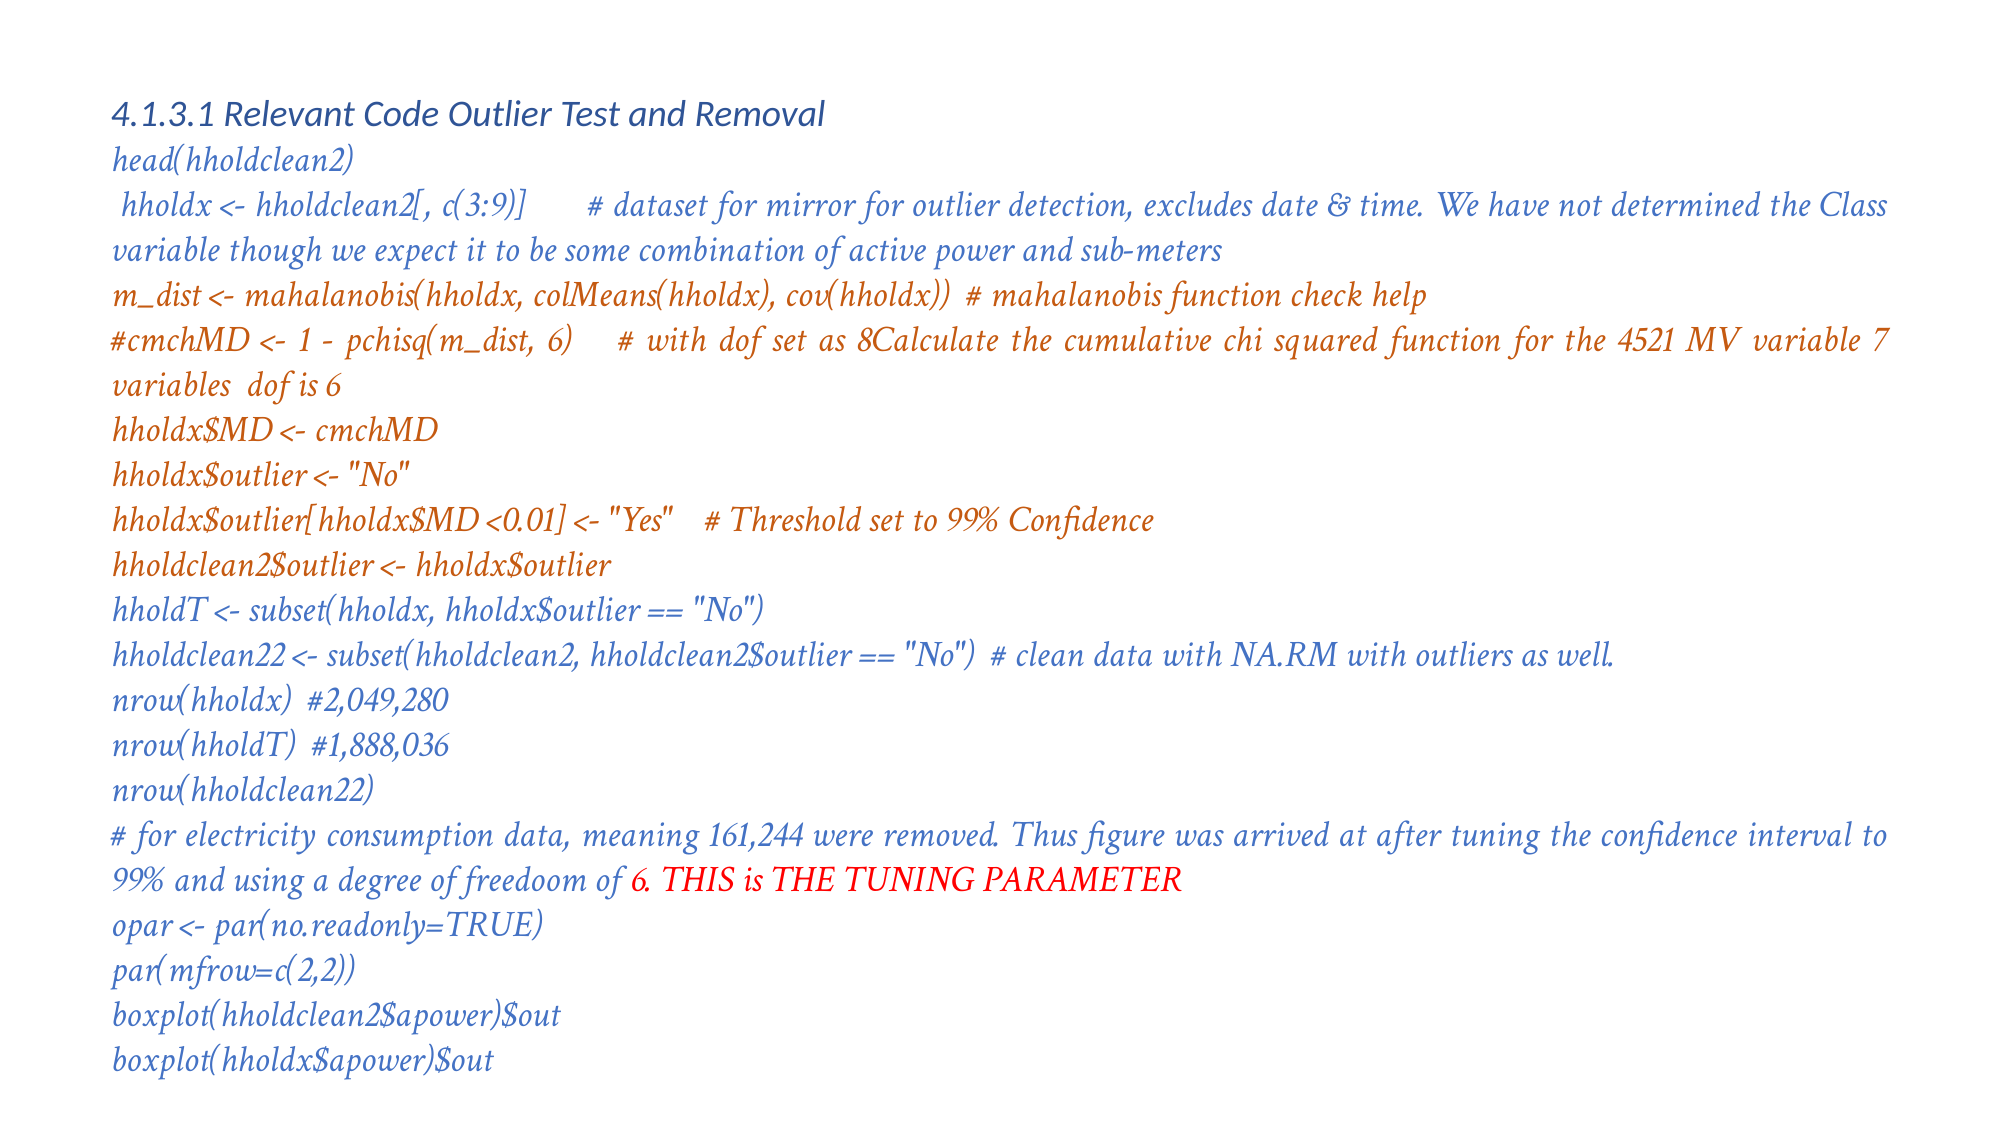

4.1.3.1 Relevant Code Outlier Test and Removal
head(hholdclean2)
 hholdx <- hholdclean2[, c(3:9)]       # dataset for mirror for outlier detection, excludes date & time. We have not determined the Class variable though we expect it to be some combination of active power and sub-meters
m_dist <- mahalanobis(hholdx, colMeans(hholdx), cov(hholdx))  # mahalanobis function check help
#cmchMD <- 1 - pchisq(m_dist, 6)    # with dof set as 8Calculate the cumulative chi squared function for the 4521 MV variable 7 variables  dof is 6
hholdx$MD <- cmchMD
hholdx$outlier <- "No"
hholdx$outlier[hholdx$MD <0.01] <- "Yes"    # Threshold set to 99% Confidence
hholdclean2$outlier <- hholdx$outlier
hholdT <- subset(hholdx, hholdx$outlier == "No")
hholdclean22 <- subset(hholdclean2, hholdclean2$outlier == "No")  # clean data with NA.RM with outliers as well.
nrow(hholdx)  #2,049,280
nrow(hholdT)  #1,888,036
nrow(hholdclean22)
# for electricity consumption data, meaning 161,244 were removed. Thus figure was arrived at after tuning the confidence interval to 99% and using a degree of freedoom of 6. THIS is THE TUNING PARAMETER
opar <- par(no.readonly=TRUE)
par(mfrow=c(2,2))
boxplot(hholdclean2$apower)$out
boxplot(hholdx$apower)$out